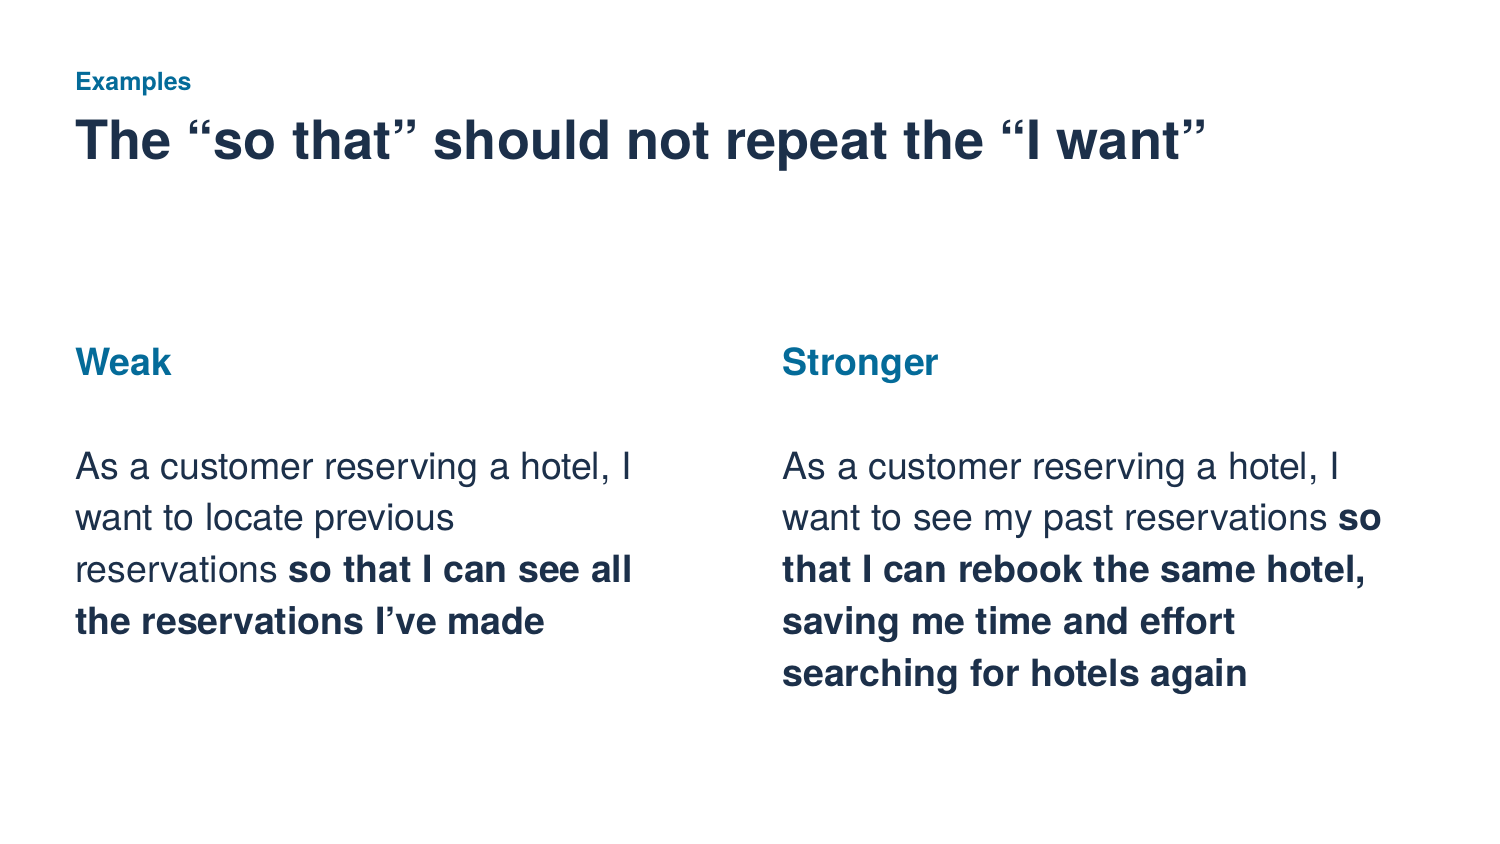

Examples
# The “so that” should not repeat the “I want”
Weak

As a customer reserving a hotel, I want to locate previous reservations so that I can see all the reservations I’ve made
Stronger

As a customer reserving a hotel, I want to see my past reservations so that I can rebook the same hotel, saving me time and effort searching for hotels again